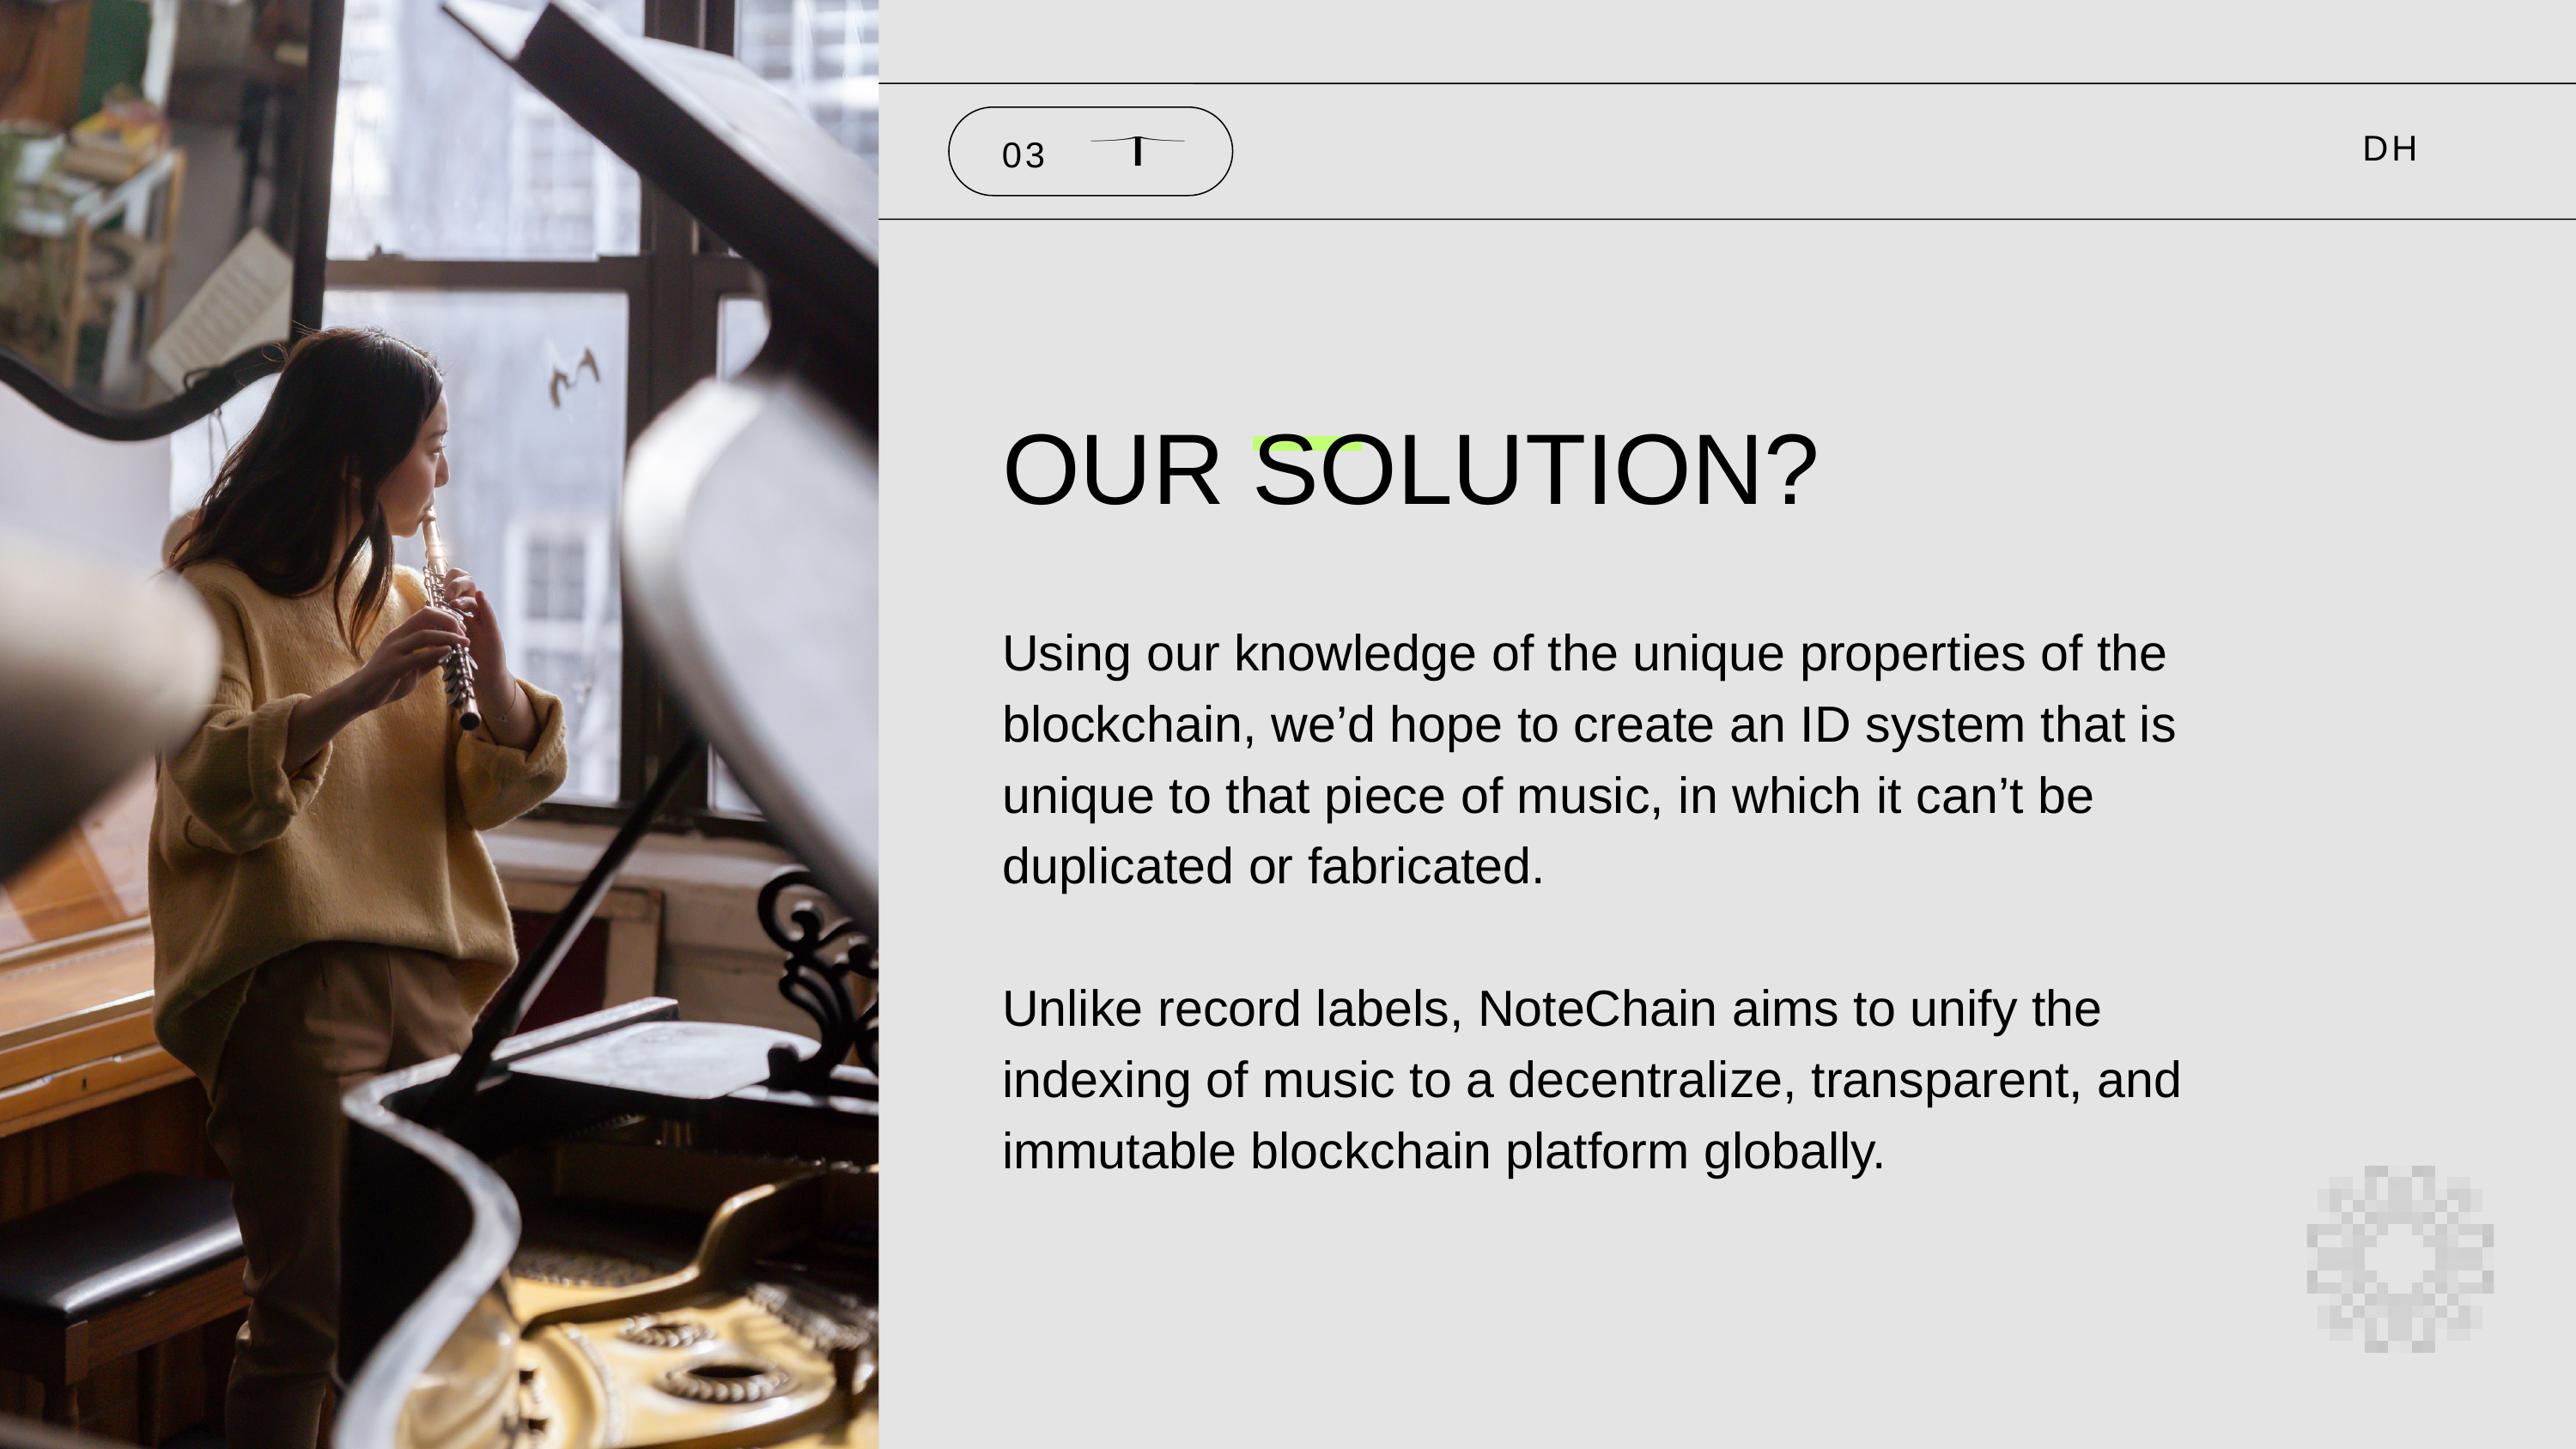

DH
03

OUR SOLUTION?

Using our knowledge of the unique properties of the blockchain, we’d hope to create an ID system that is unique to that piece of music, in which it can’t be duplicated or fabricated.

Unlike record labels, NoteChain aims to unify the indexing of music to a decentralize, transparent, and immutable blockchain platform globally.